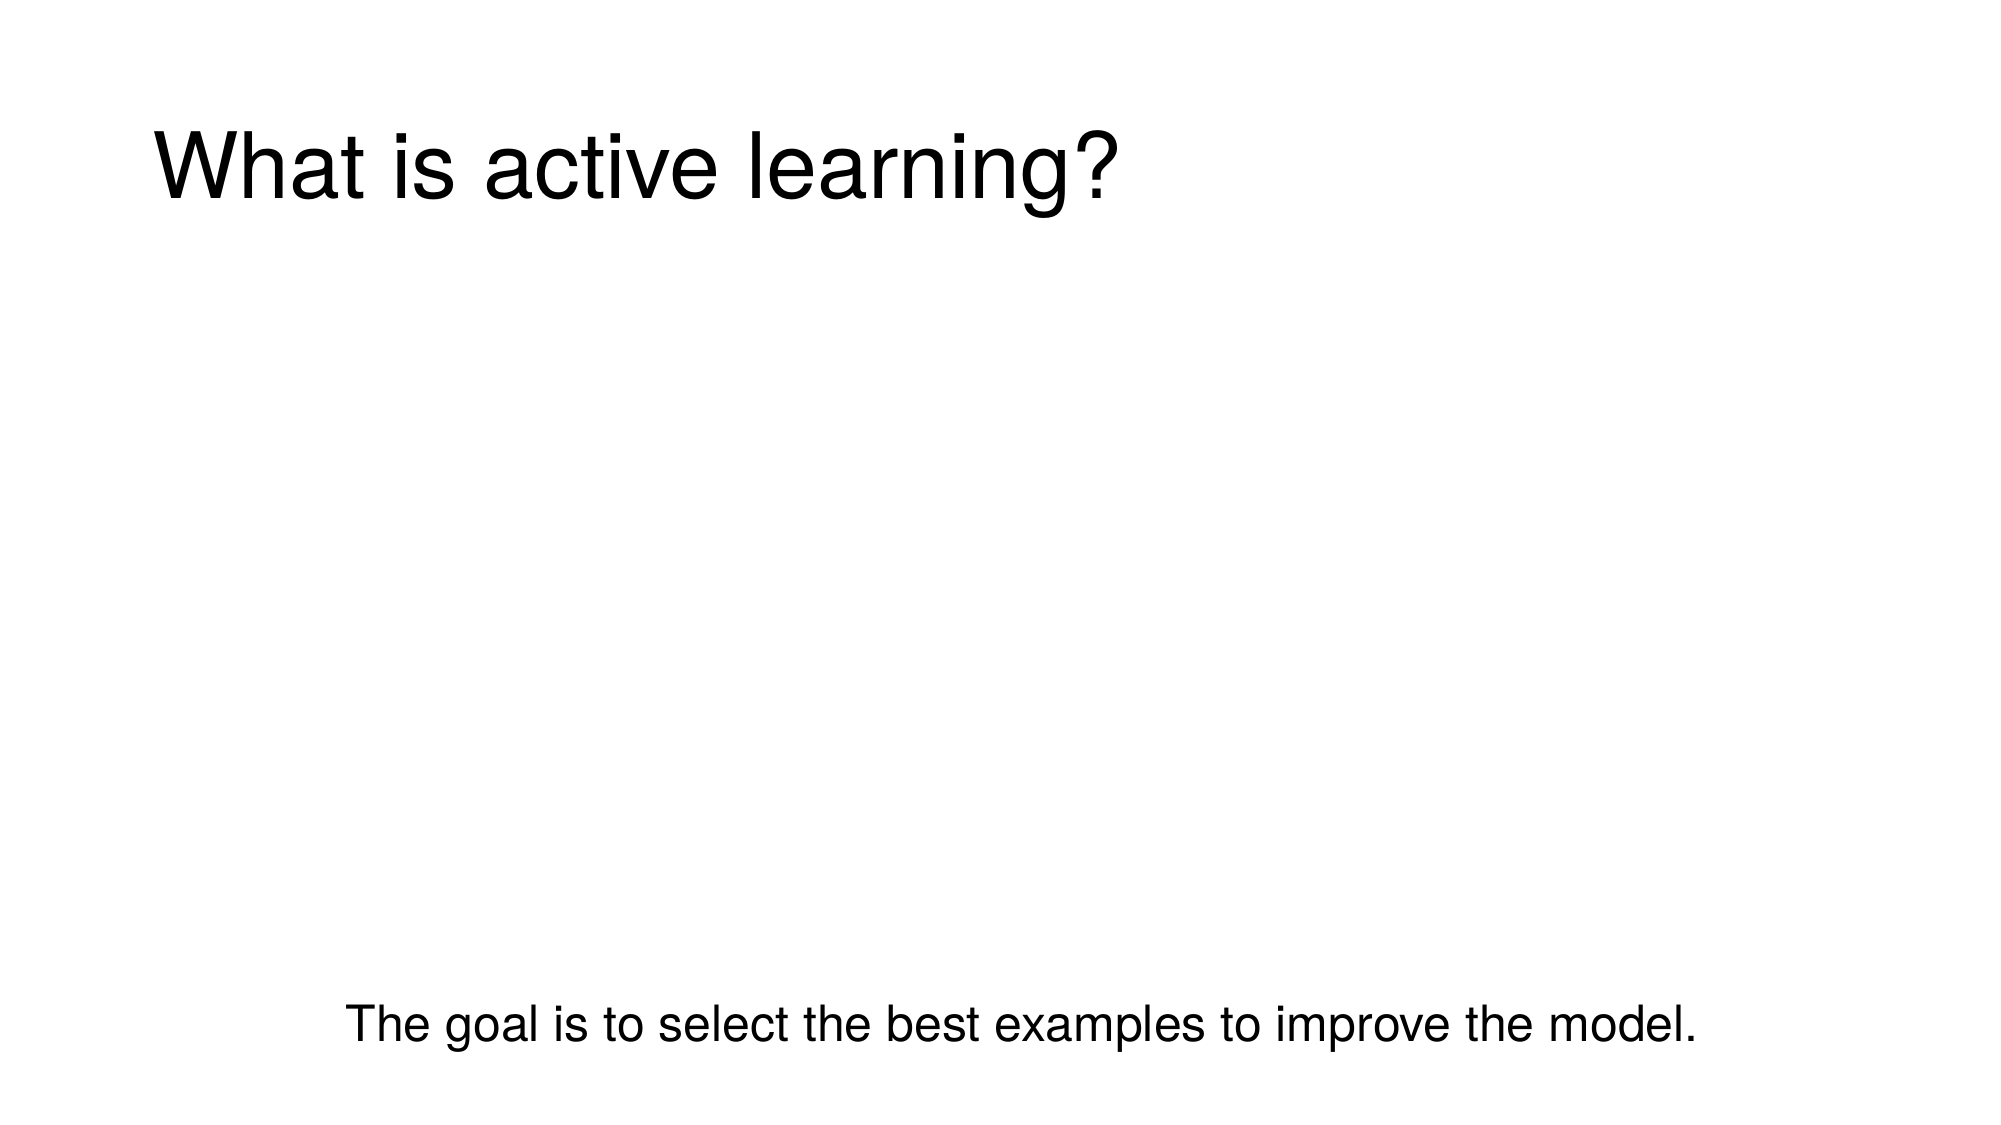

# What is active learning?
The goal is to select the best examples to improve the model.
.